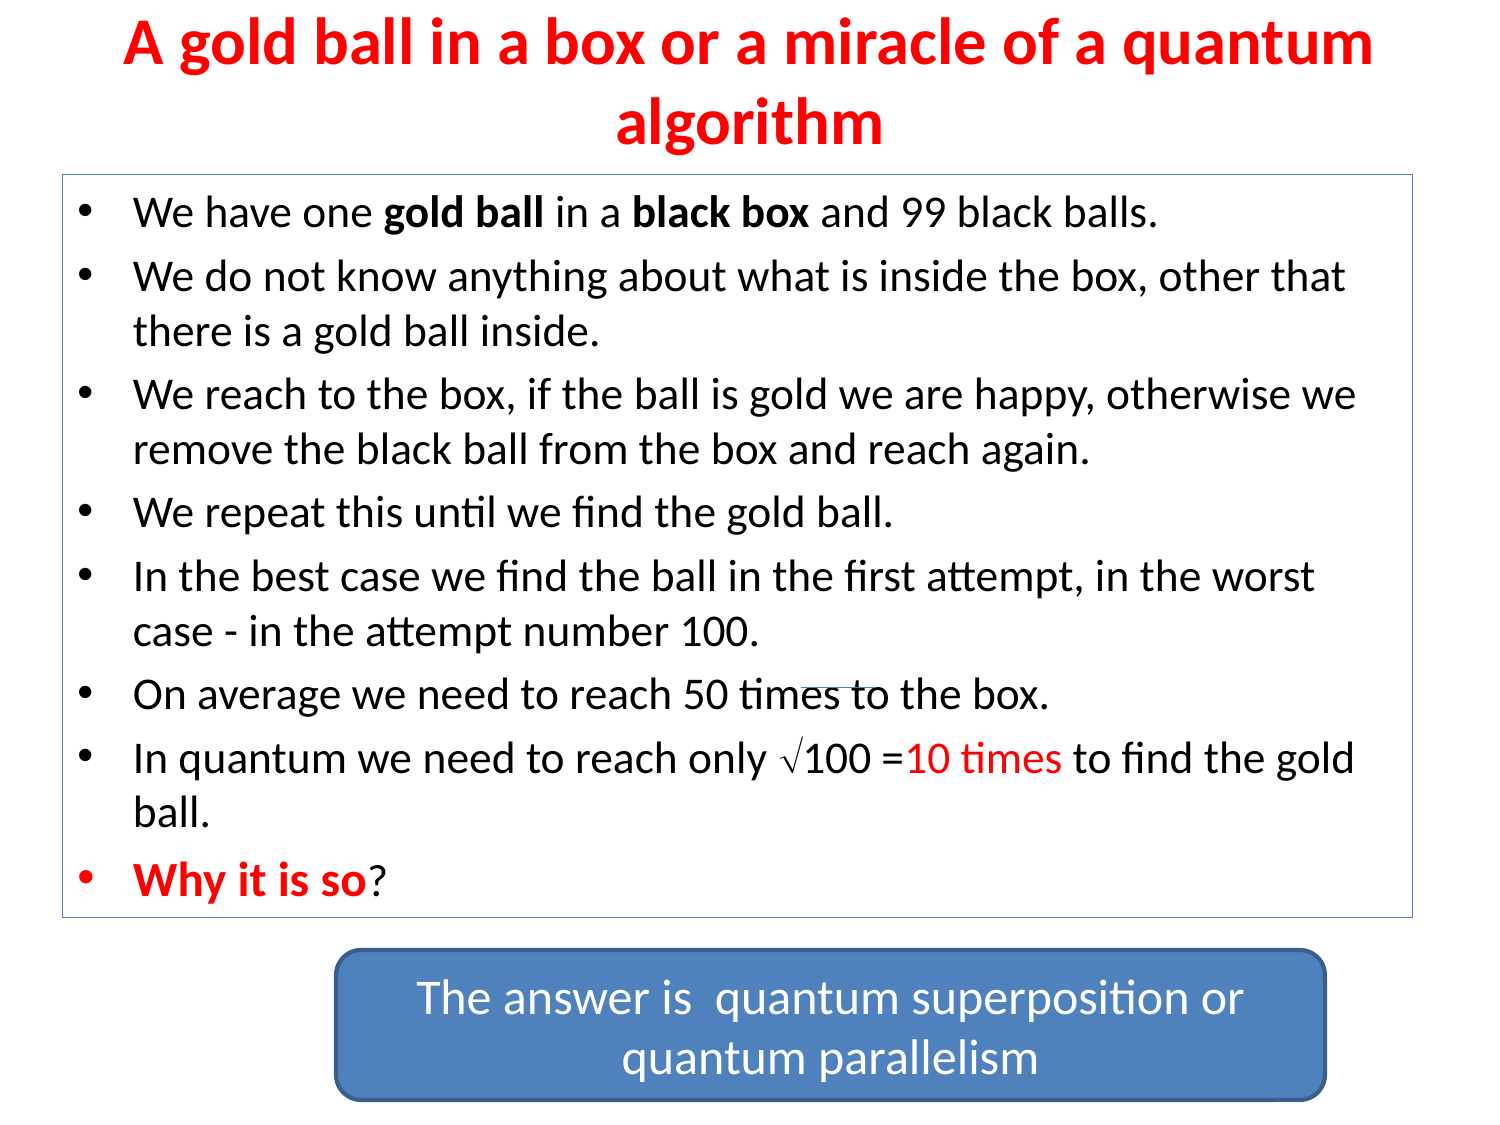

# A gold ball in a box or a miracle of a quantum algorithm
We have one gold ball in a black box and 99 black balls.
We do not know anything about what is inside the box, other that there is a gold ball inside.
We reach to the box, if the ball is gold we are happy, otherwise we remove the black ball from the box and reach again.
We repeat this until we find the gold ball.
In the best case we find the ball in the first attempt, in the worst case - in the attempt number 100.
On average we need to reach 50 times to the box.
In quantum we need to reach only √100 =10 times to find the gold ball.
Why it is so?
The answer is  quantum superposition or quantum parallelism